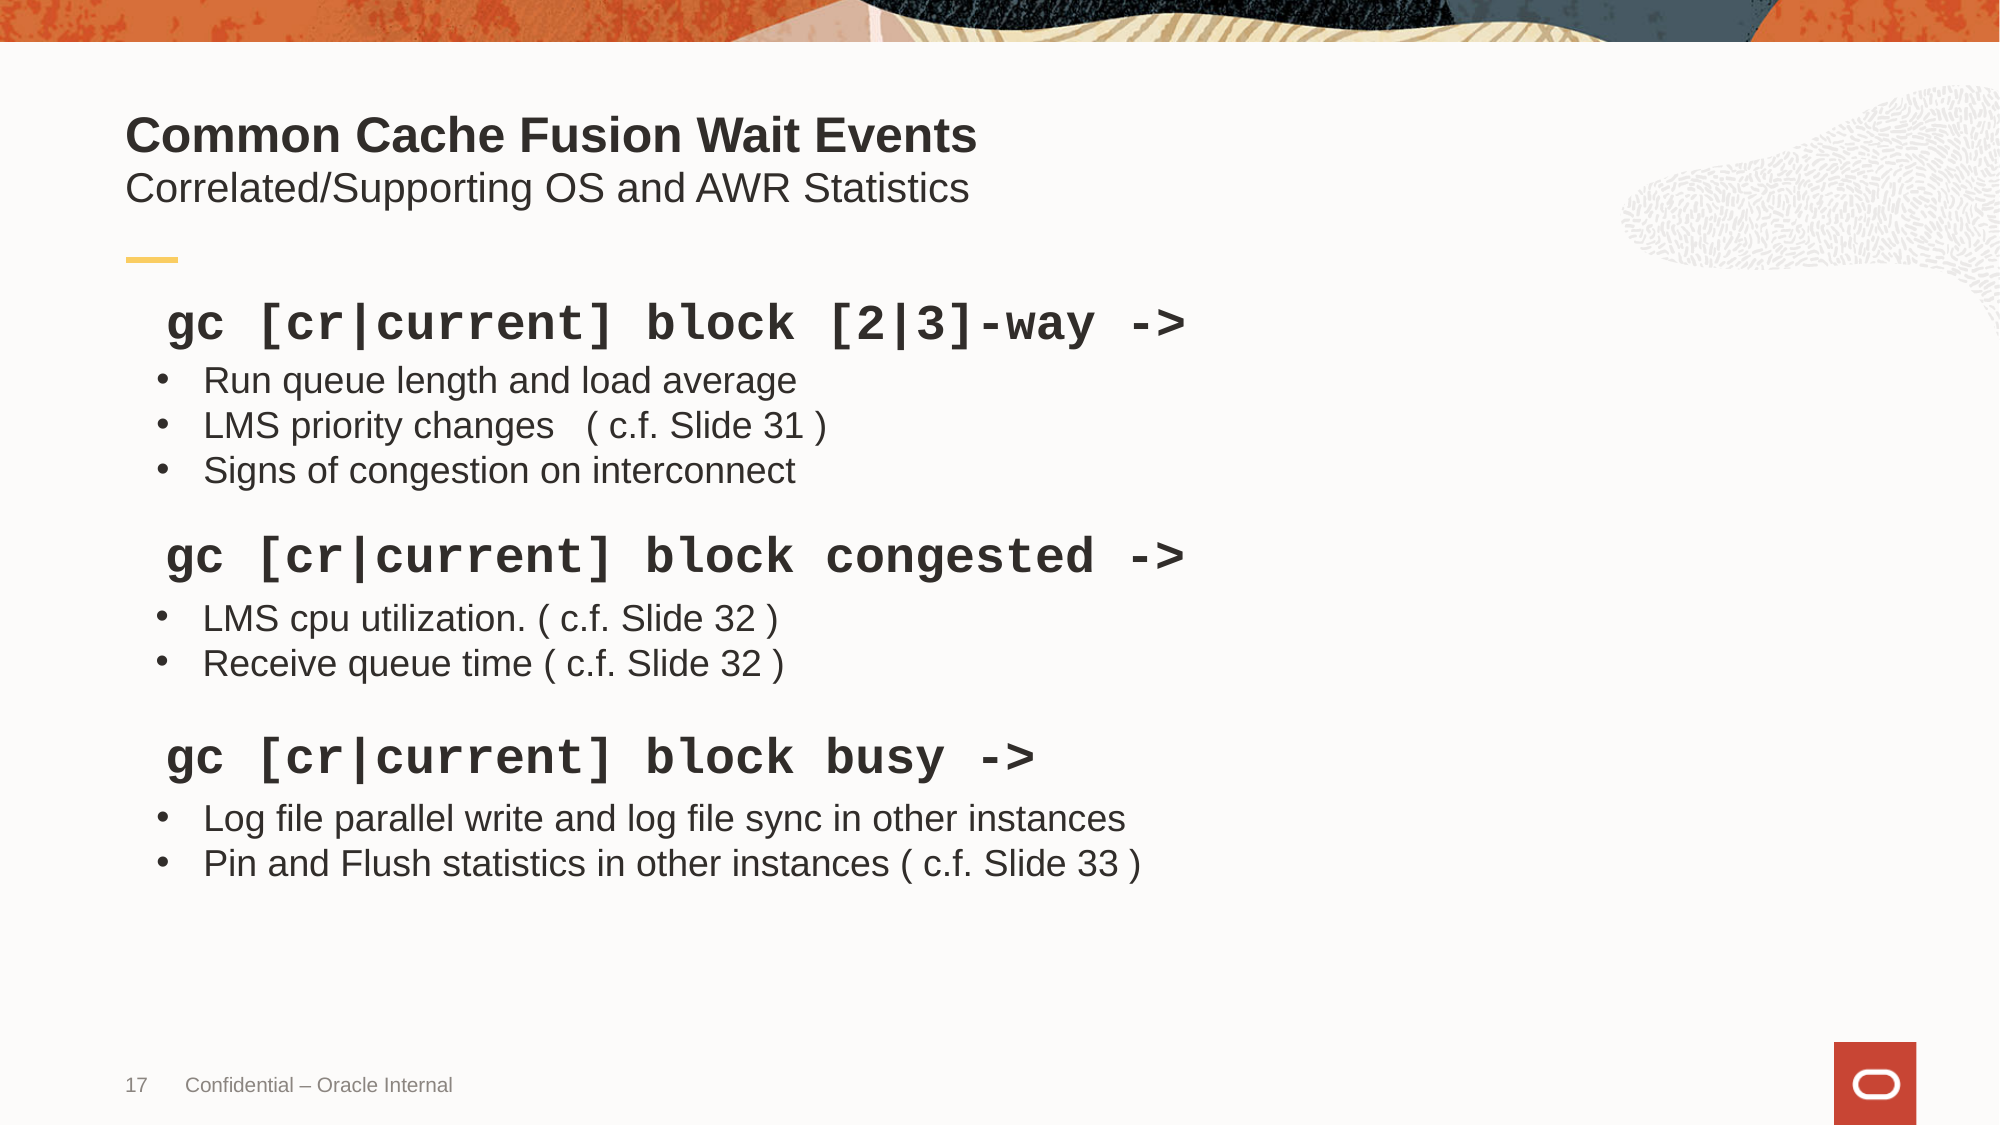

# Common Cache Fusion Wait Events
Correlated/Supporting OS and AWR Statistics
gc [cr|current] block [2|3]-way ->
Run queue length and load average
LMS priority changes   ( c.f. Slide 31 )
Signs of congestion on interconnect
gc [cr|current] block congested ->
LMS cpu utilization. ( c.f. Slide 32 )
Receive queue time ( c.f. Slide 32 )
gc [cr|current] block busy ->
Log file parallel write and log file sync in other instances
Pin and Flush statistics in other instances ( c.f. Slide 33 )
17
Confidential – Oracle Internal